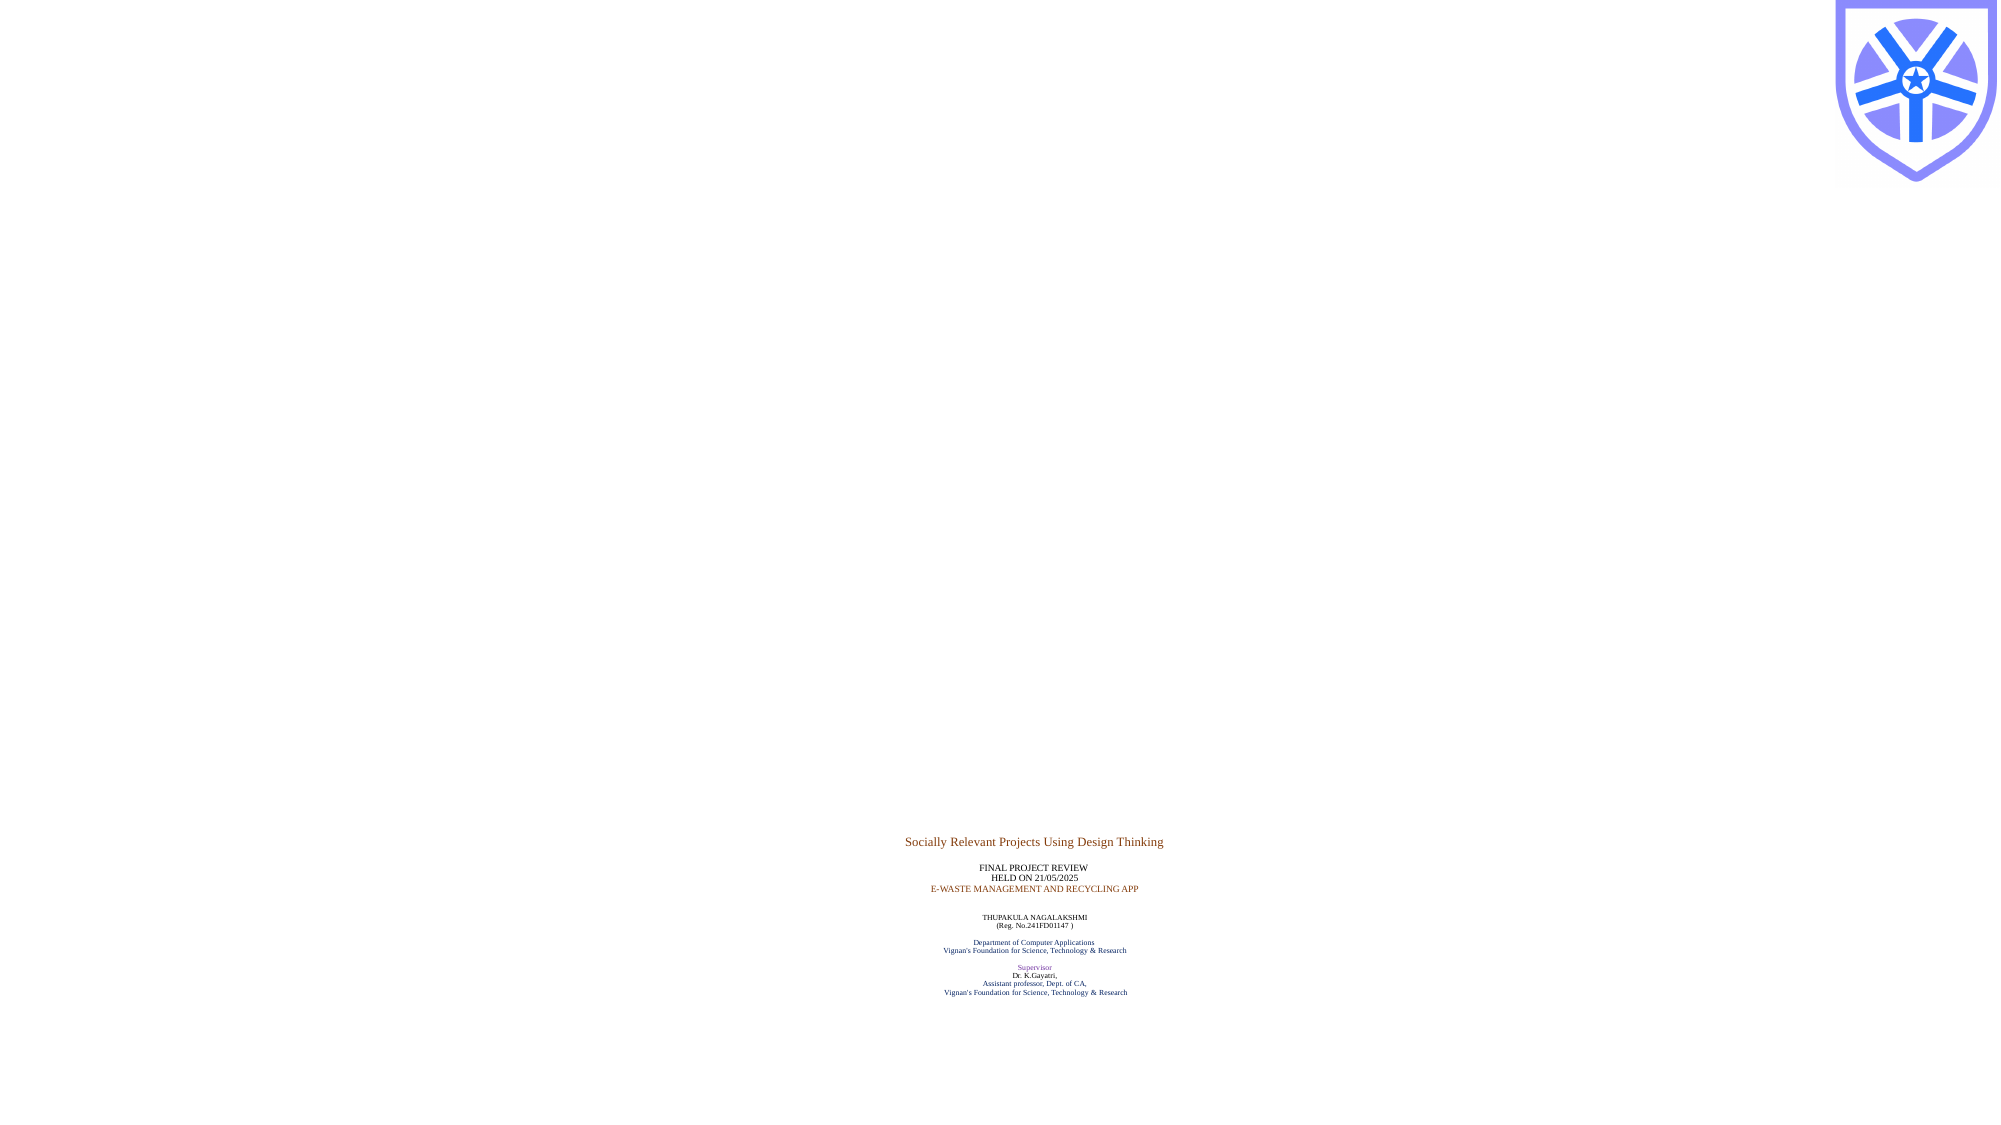

# Socially Relevant Projects Using Design Thinking FINAL PROJECT REVIEW HELD ON 21/05/2025 E-WASTE MANAGEMENT AND RECYCLING APP THUPAKULA NAGALAKSHMI (Reg. No.241FD01147 ) Department of Computer Applications Vignan's Foundation for Science, Technology & Research Supervisor Dr. K.Gayatri, Assistant professor, Dept. of CA, Vignan's Foundation for Science, Technology & Research